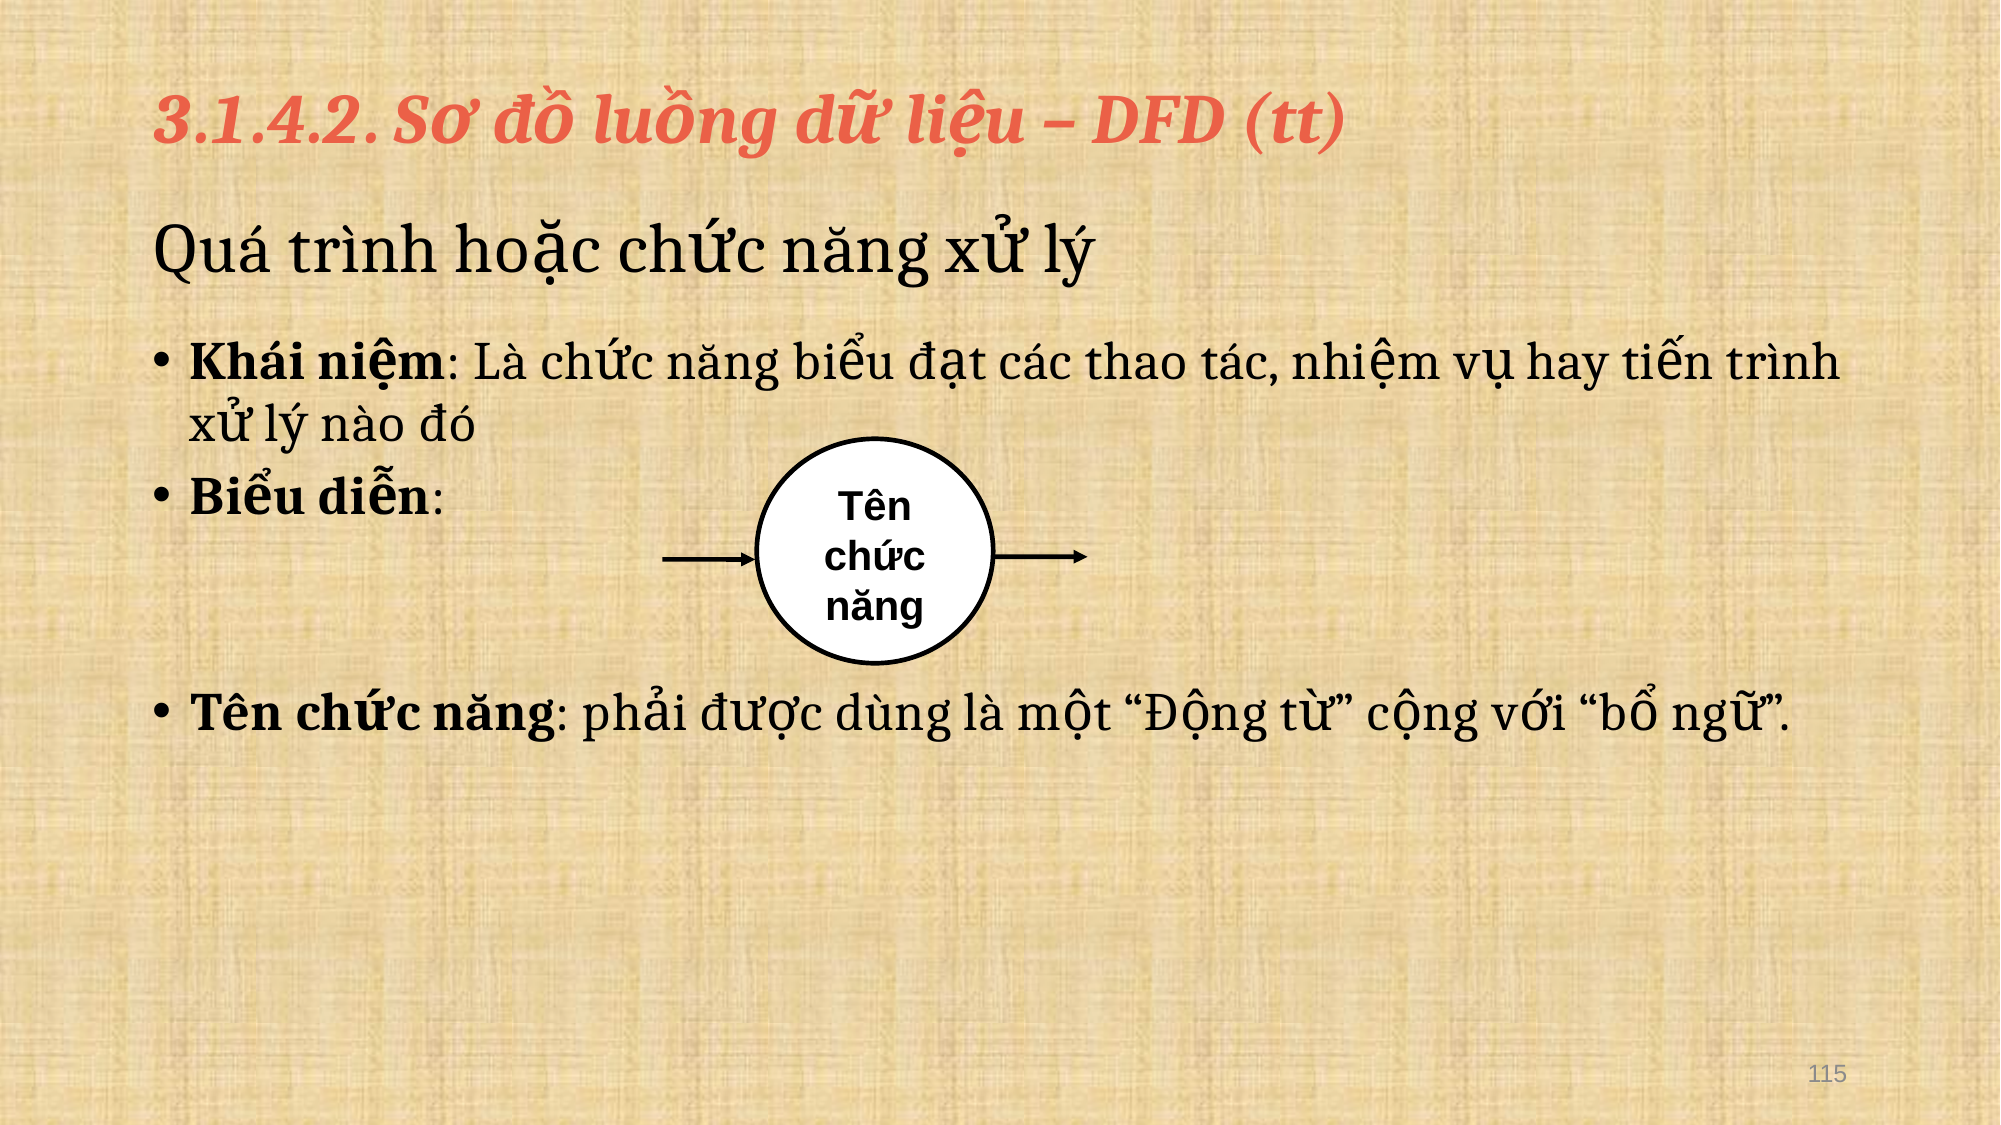

3.1.4.2. Sơ đồ luồng dữ liệu – DFD (tt)
# Quá trình hoặc chức năng xử lý
Khái niệm: Là chức năng biểu đạt các thao tác, nhiệm vụ hay tiến trình xử lý nào đó
Biểu diễn:

Tên chức năng: phải được dùng là một “Động từ” cộng với “bổ ngữ”.
Tên chức năng

115